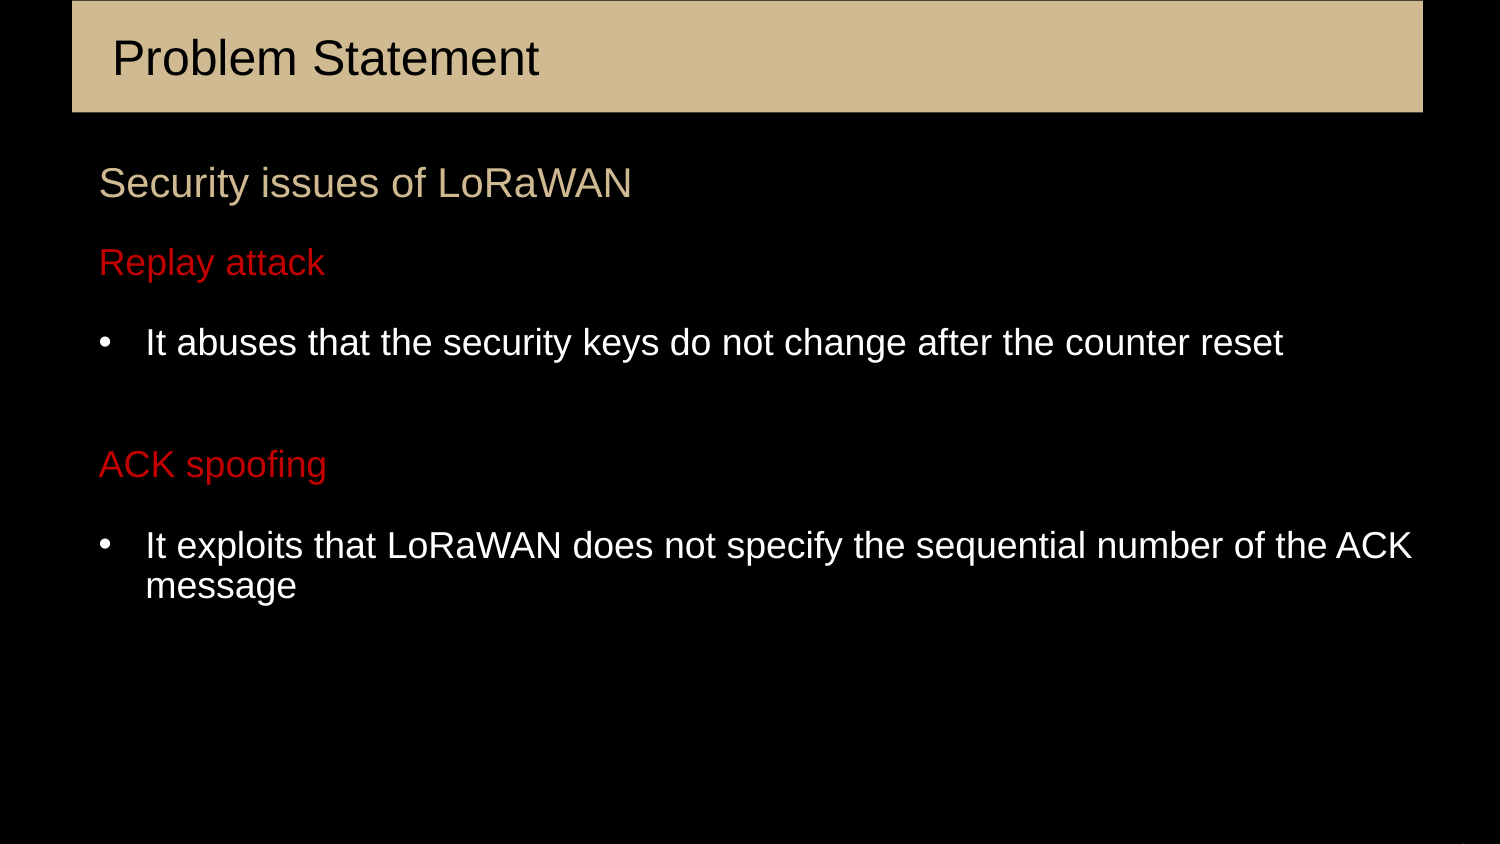

# Problem Statement

Security issues of LoRaWAN

Replay attack

It abuses that the security keys do not change after the counter reset

ACK spoofing

It exploits that LoRaWAN does not specify the sequential number of the ACK message

11